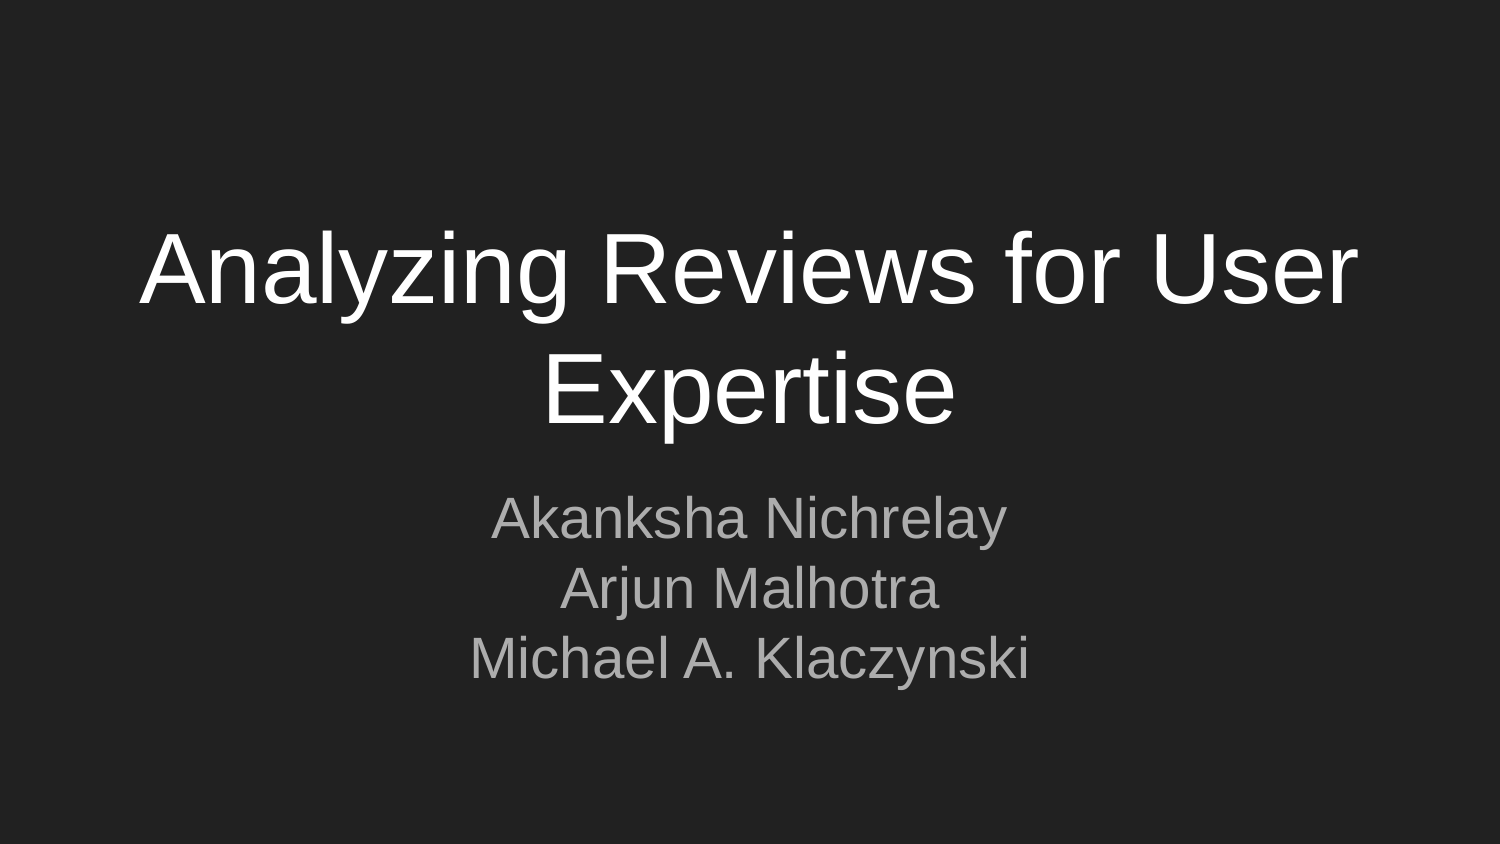

# Analyzing Reviews for User Expertise
Akanksha Nichrelay
Arjun Malhotra
Michael A. Klaczynski